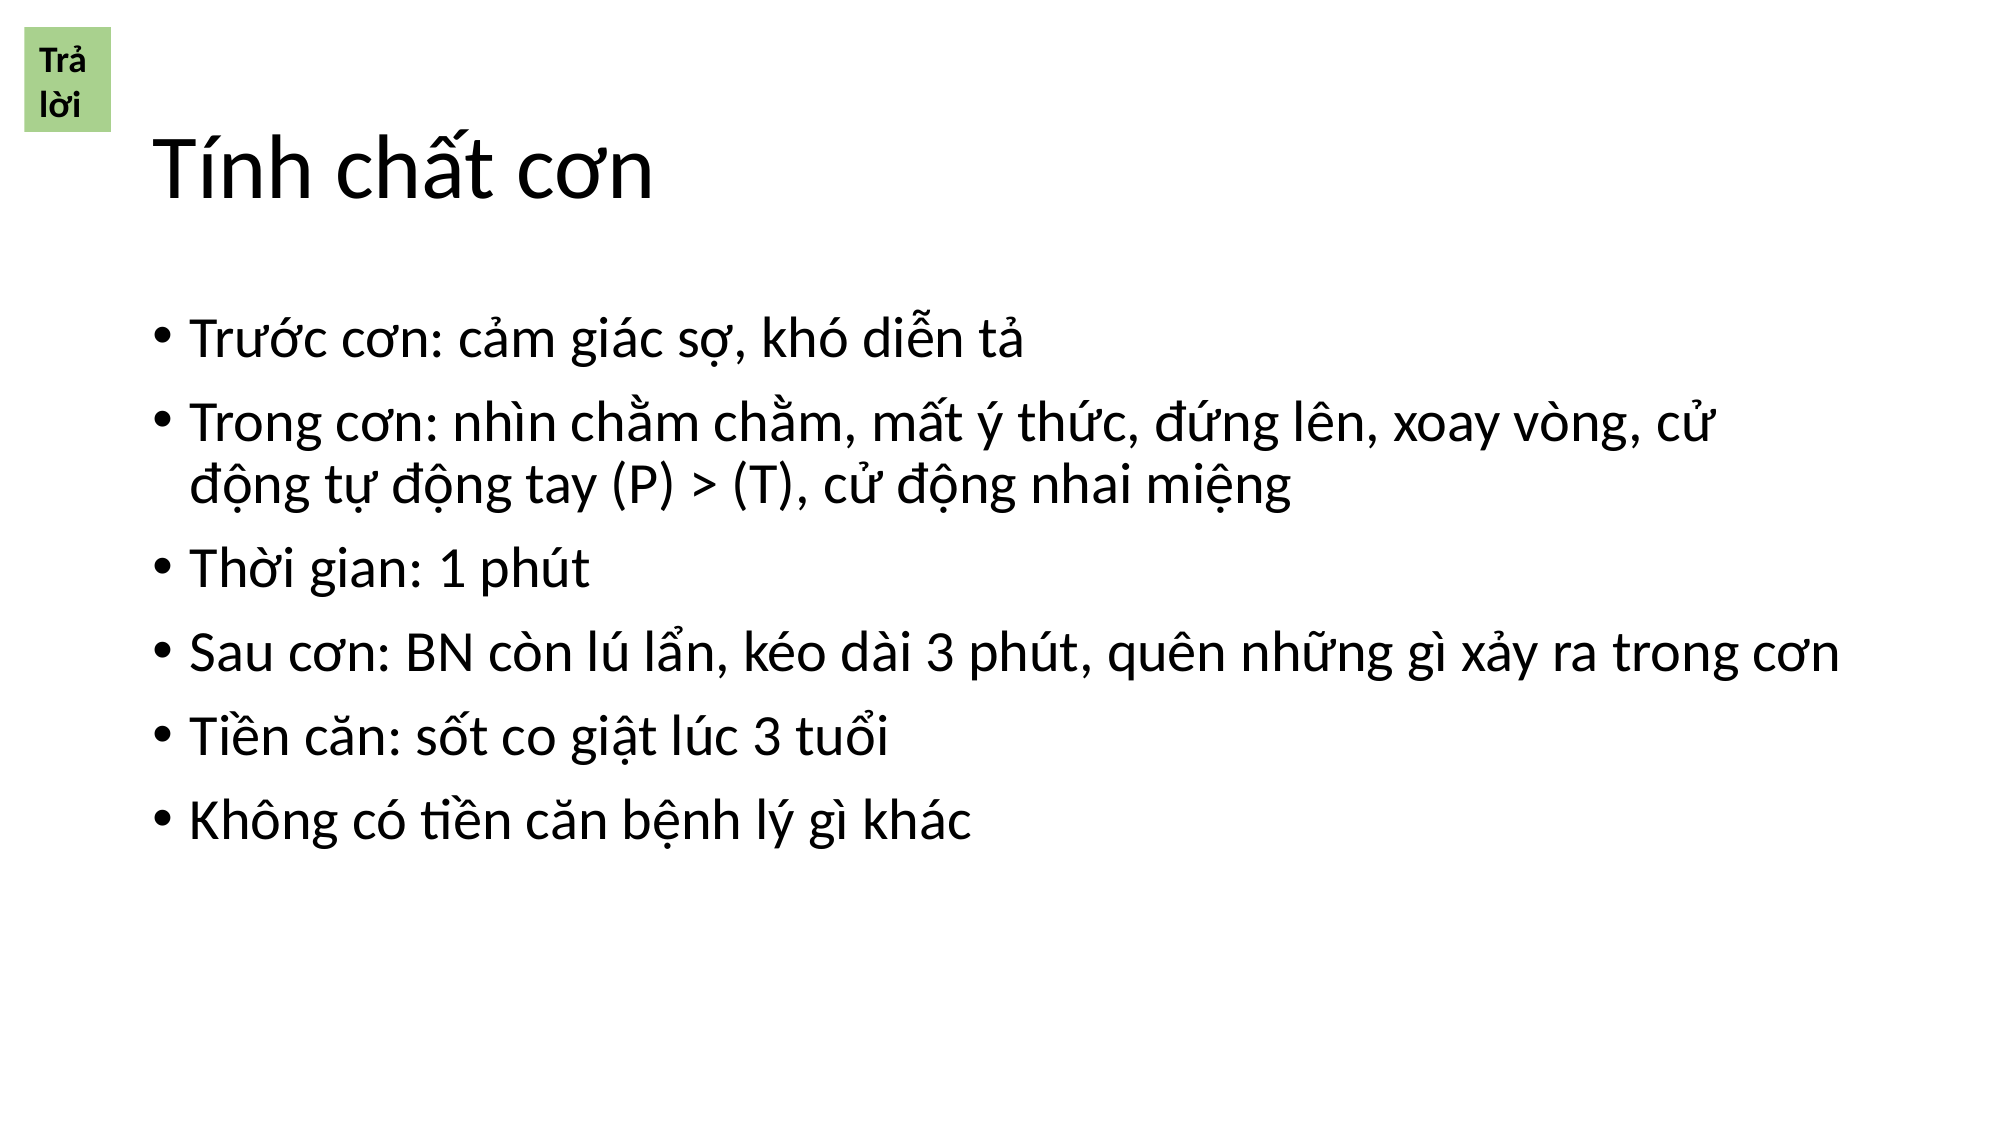

Trả lời
# Tính chất cơn
Trước cơn: cảm giác sợ, khó diễn tả
Trong cơn: nhìn chằm chằm, mất ý thức, đứng lên, xoay vòng, cử động tự động tay (P) > (T), cử động nhai miệng
Thời gian: 1 phút
Sau cơn: BN còn lú lẩn, kéo dài 3 phút, quên những gì xảy ra trong cơn
Tiền căn: sốt co giật lúc 3 tuổi
Không có tiền căn bệnh lý gì khác